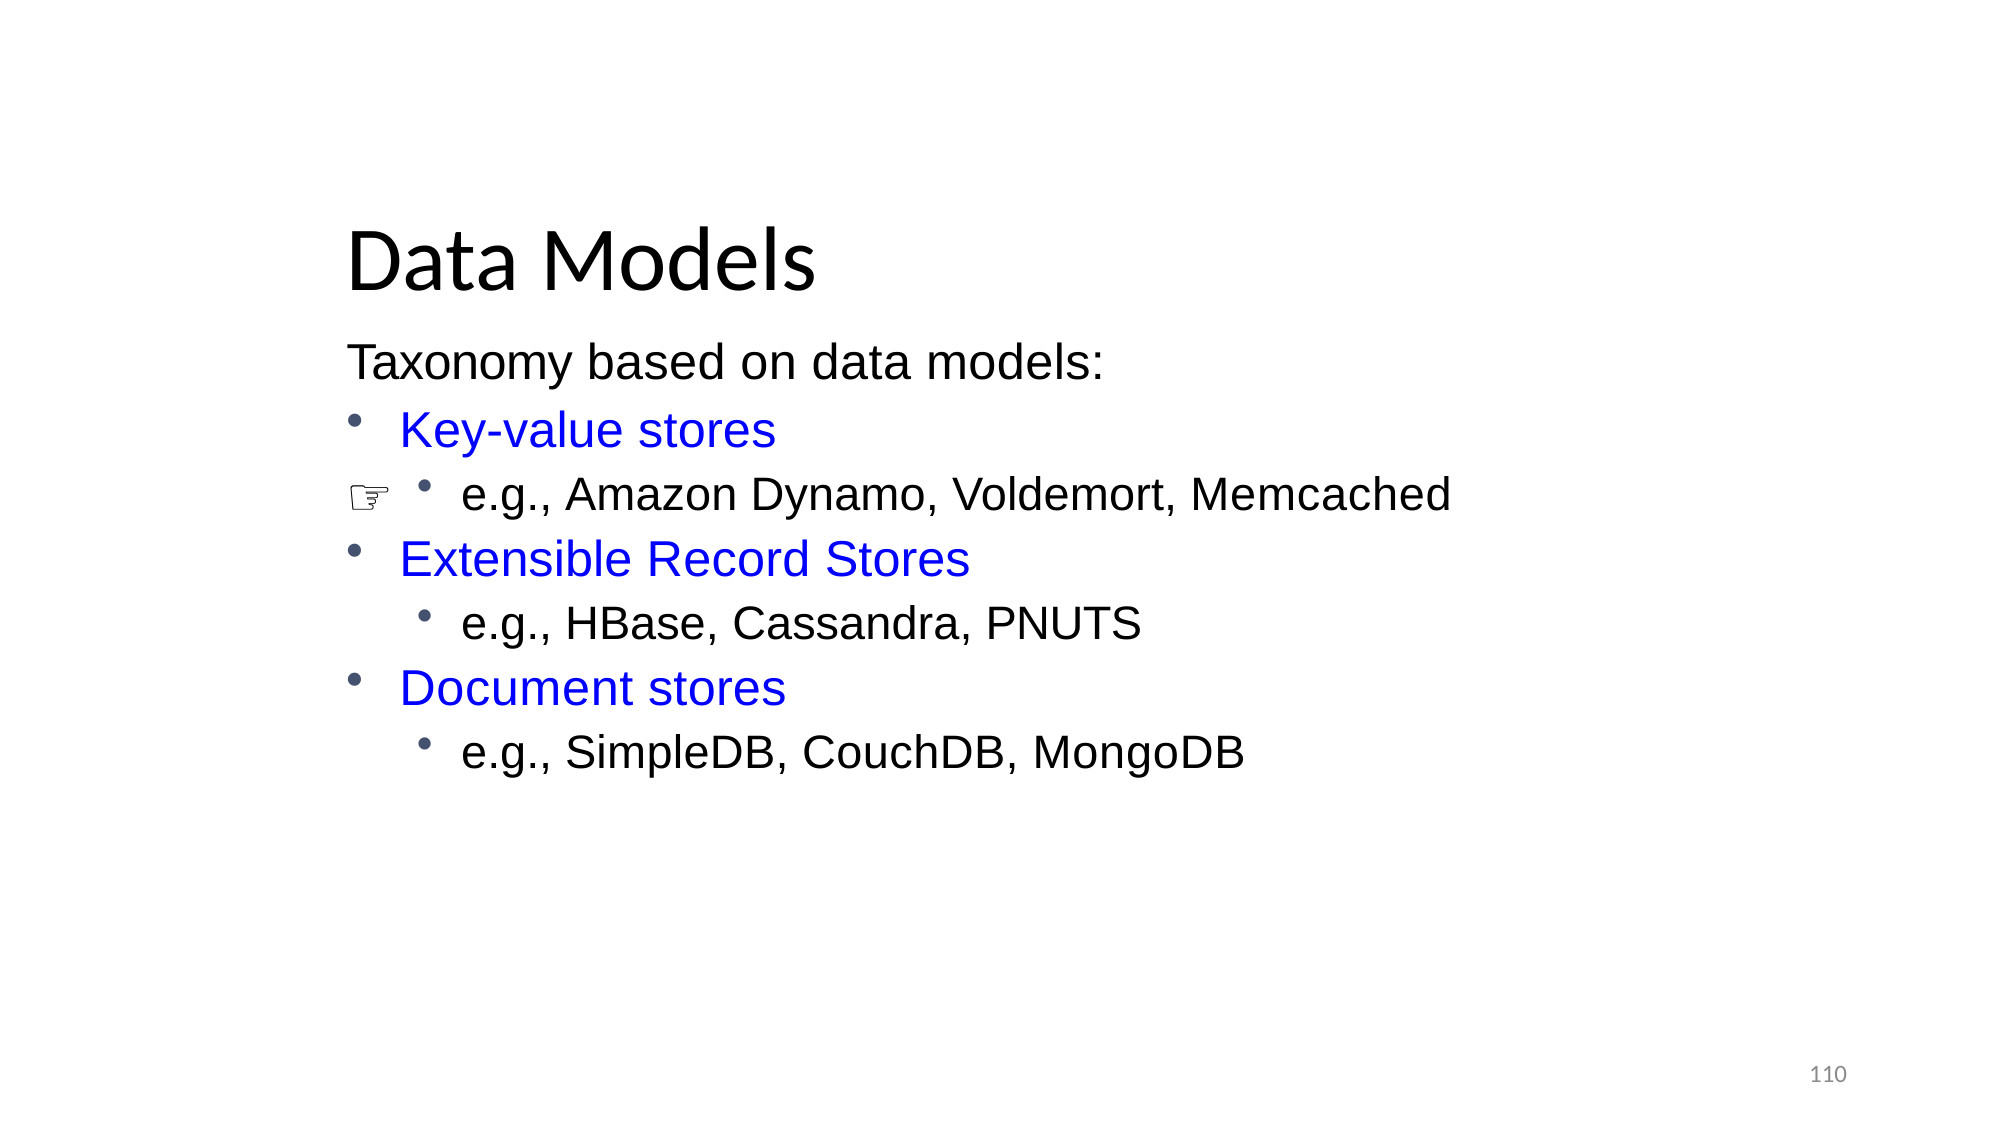

# Data Models
Taxonomy based on data models:
Key-value stores
☞
e.g., Amazon Dynamo, Voldemort, Memcached
Extensible Record Stores
e.g., HBase, Cassandra, PNUTS
Document stores
e.g., SimpleDB, CouchDB, MongoDB
110